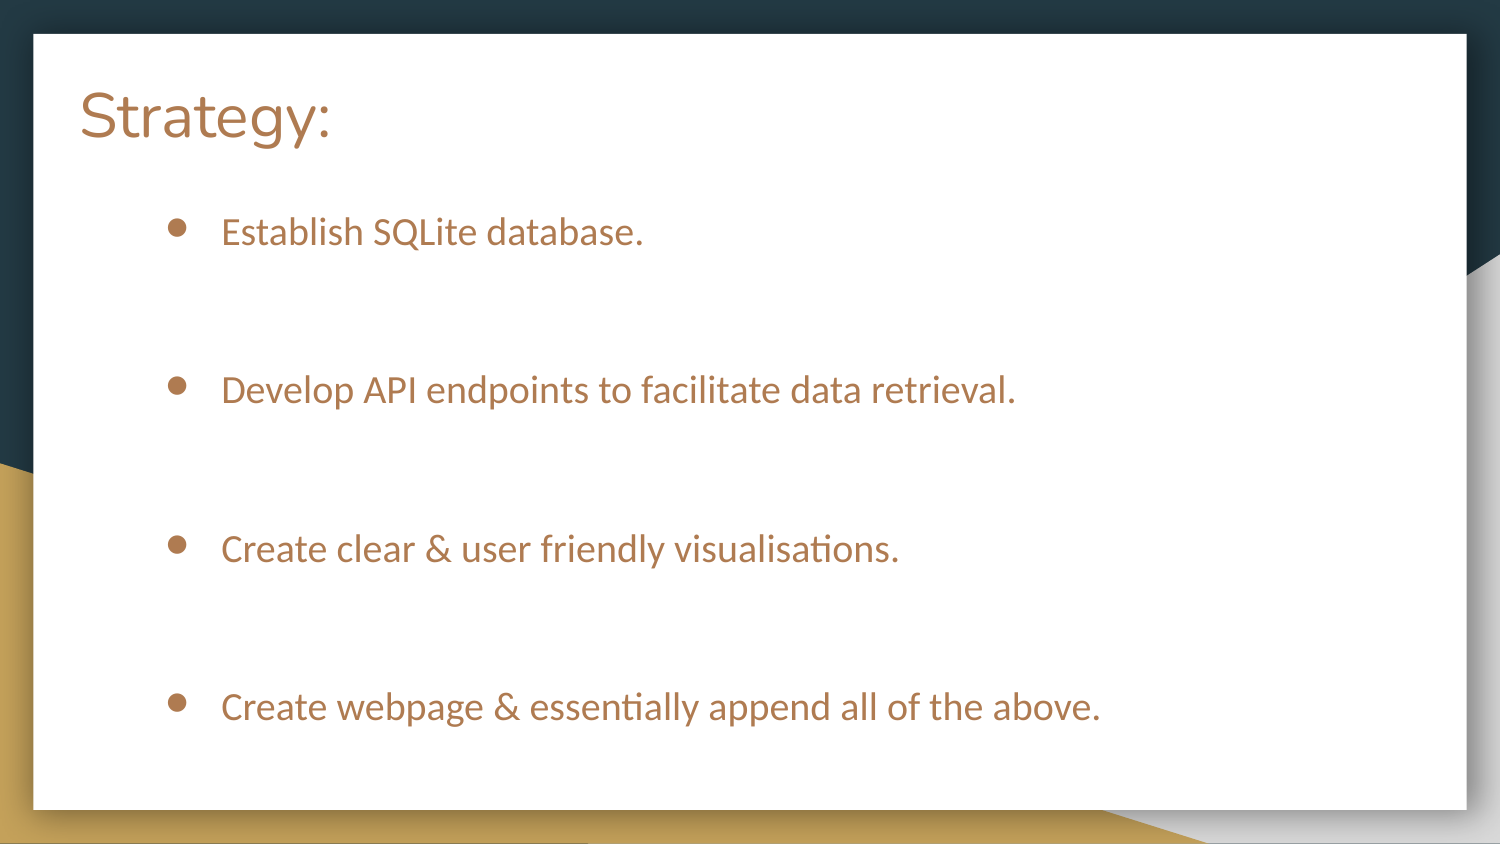

# Strategy:
Establish SQLite database.

Develop API endpoints to facilitate data retrieval.

Create clear & user friendly visualisations.

Create webpage & essentially append all of the above.